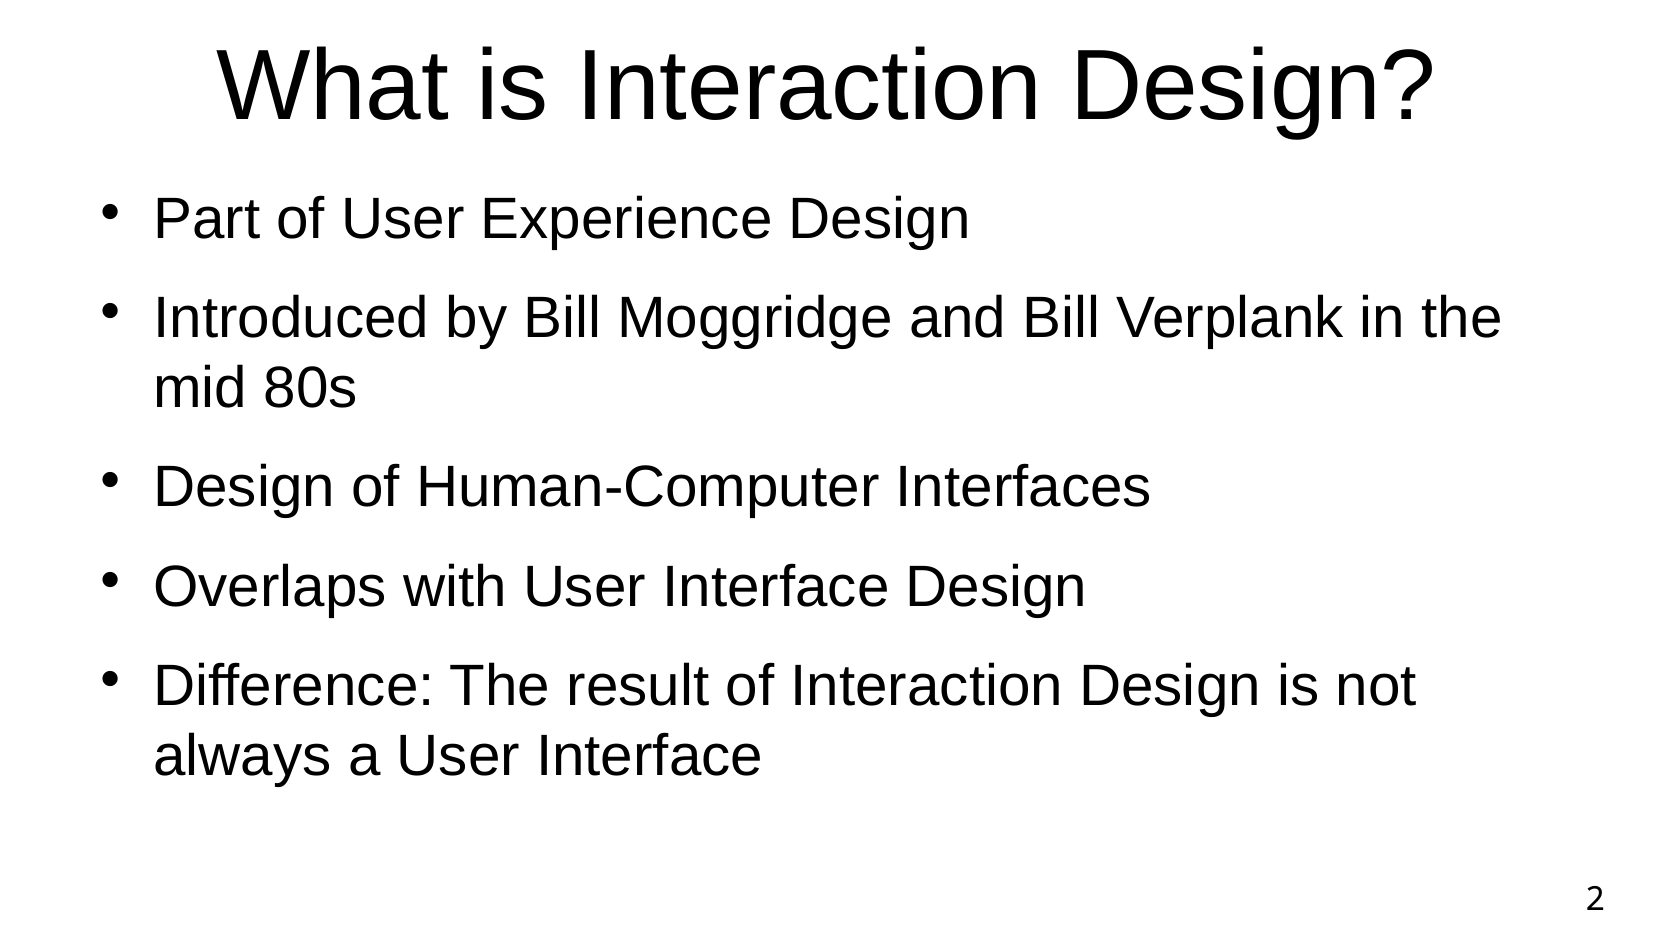

What is Interaction Design?
Part of User Experience Design
Introduced by Bill Moggridge and Bill Verplank in the mid 80s
Design of Human-Computer Interfaces
Overlaps with User Interface Design
Difference: The result of Interaction Design is not always a User Interface